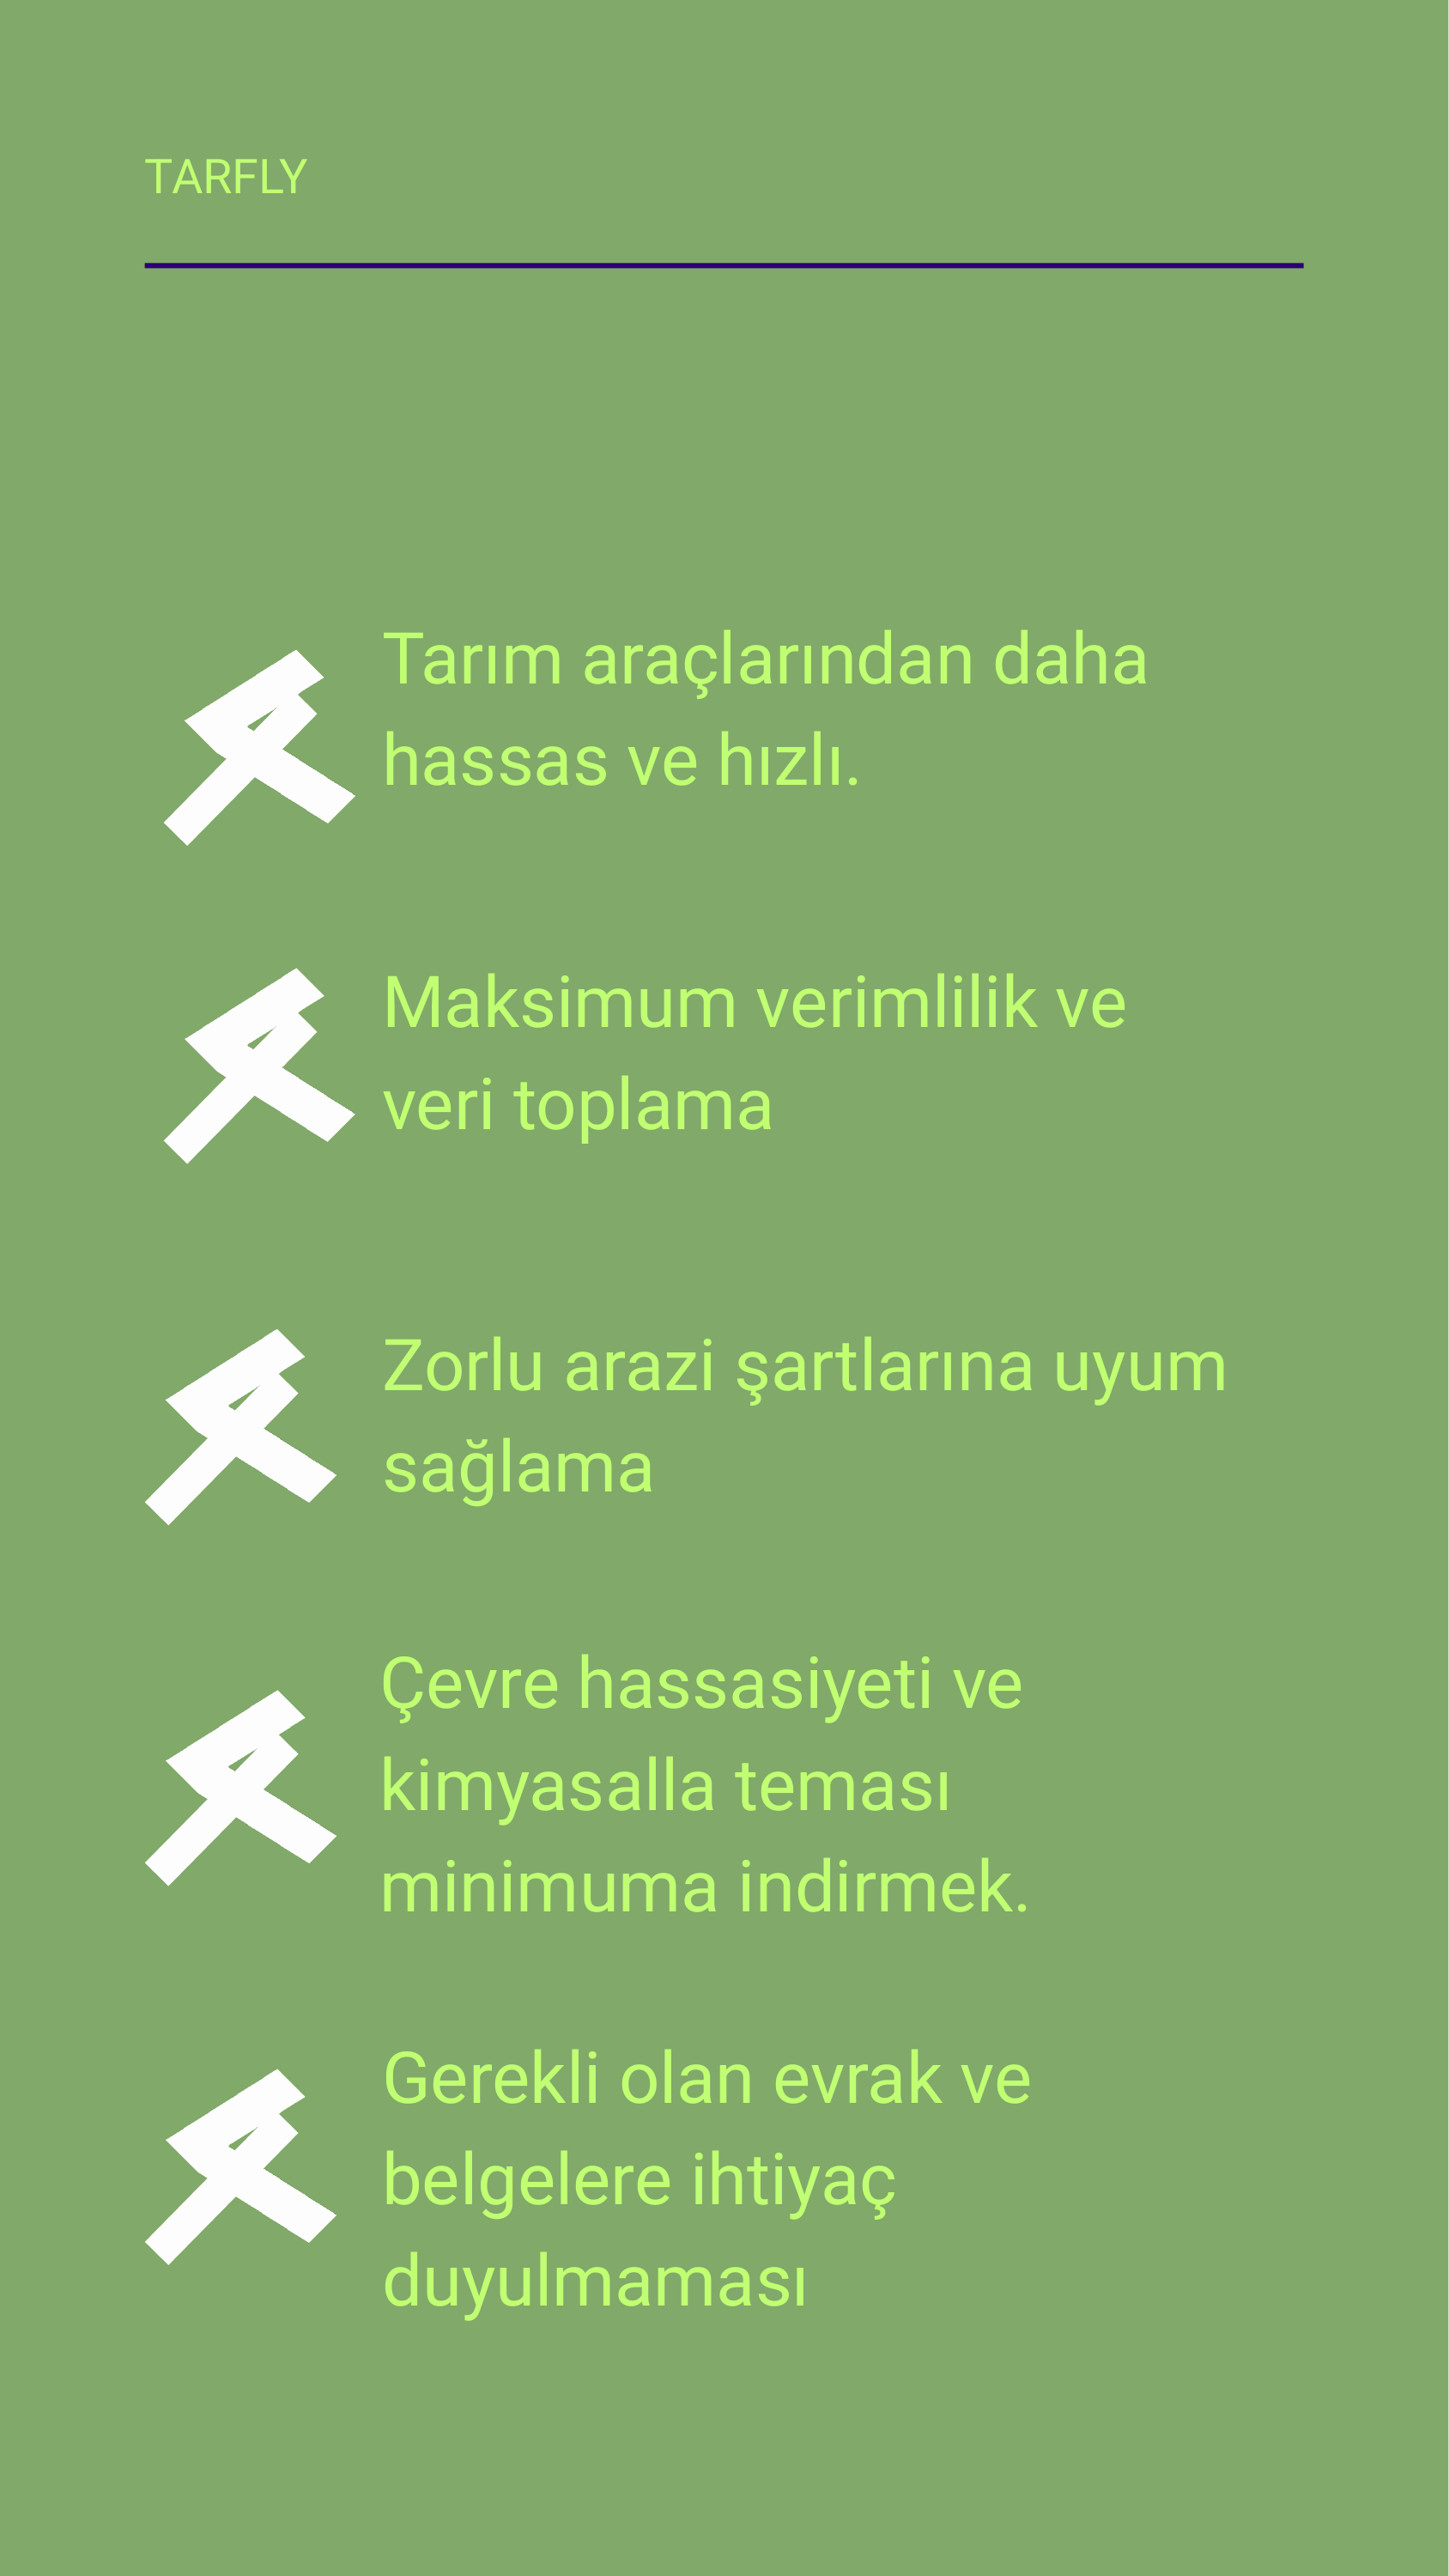

TARFLY

Tarım araçlarından daha hassas ve hızlı.

Maksimum verimlilik ve veri toplama

Zorlu arazi şartlarına uyum sağlama
Çevre hassasiyeti ve kimyasalla teması minimuma indirmek.

Gerekli olan evrak ve belgelere ihtiyaç duyulmaması